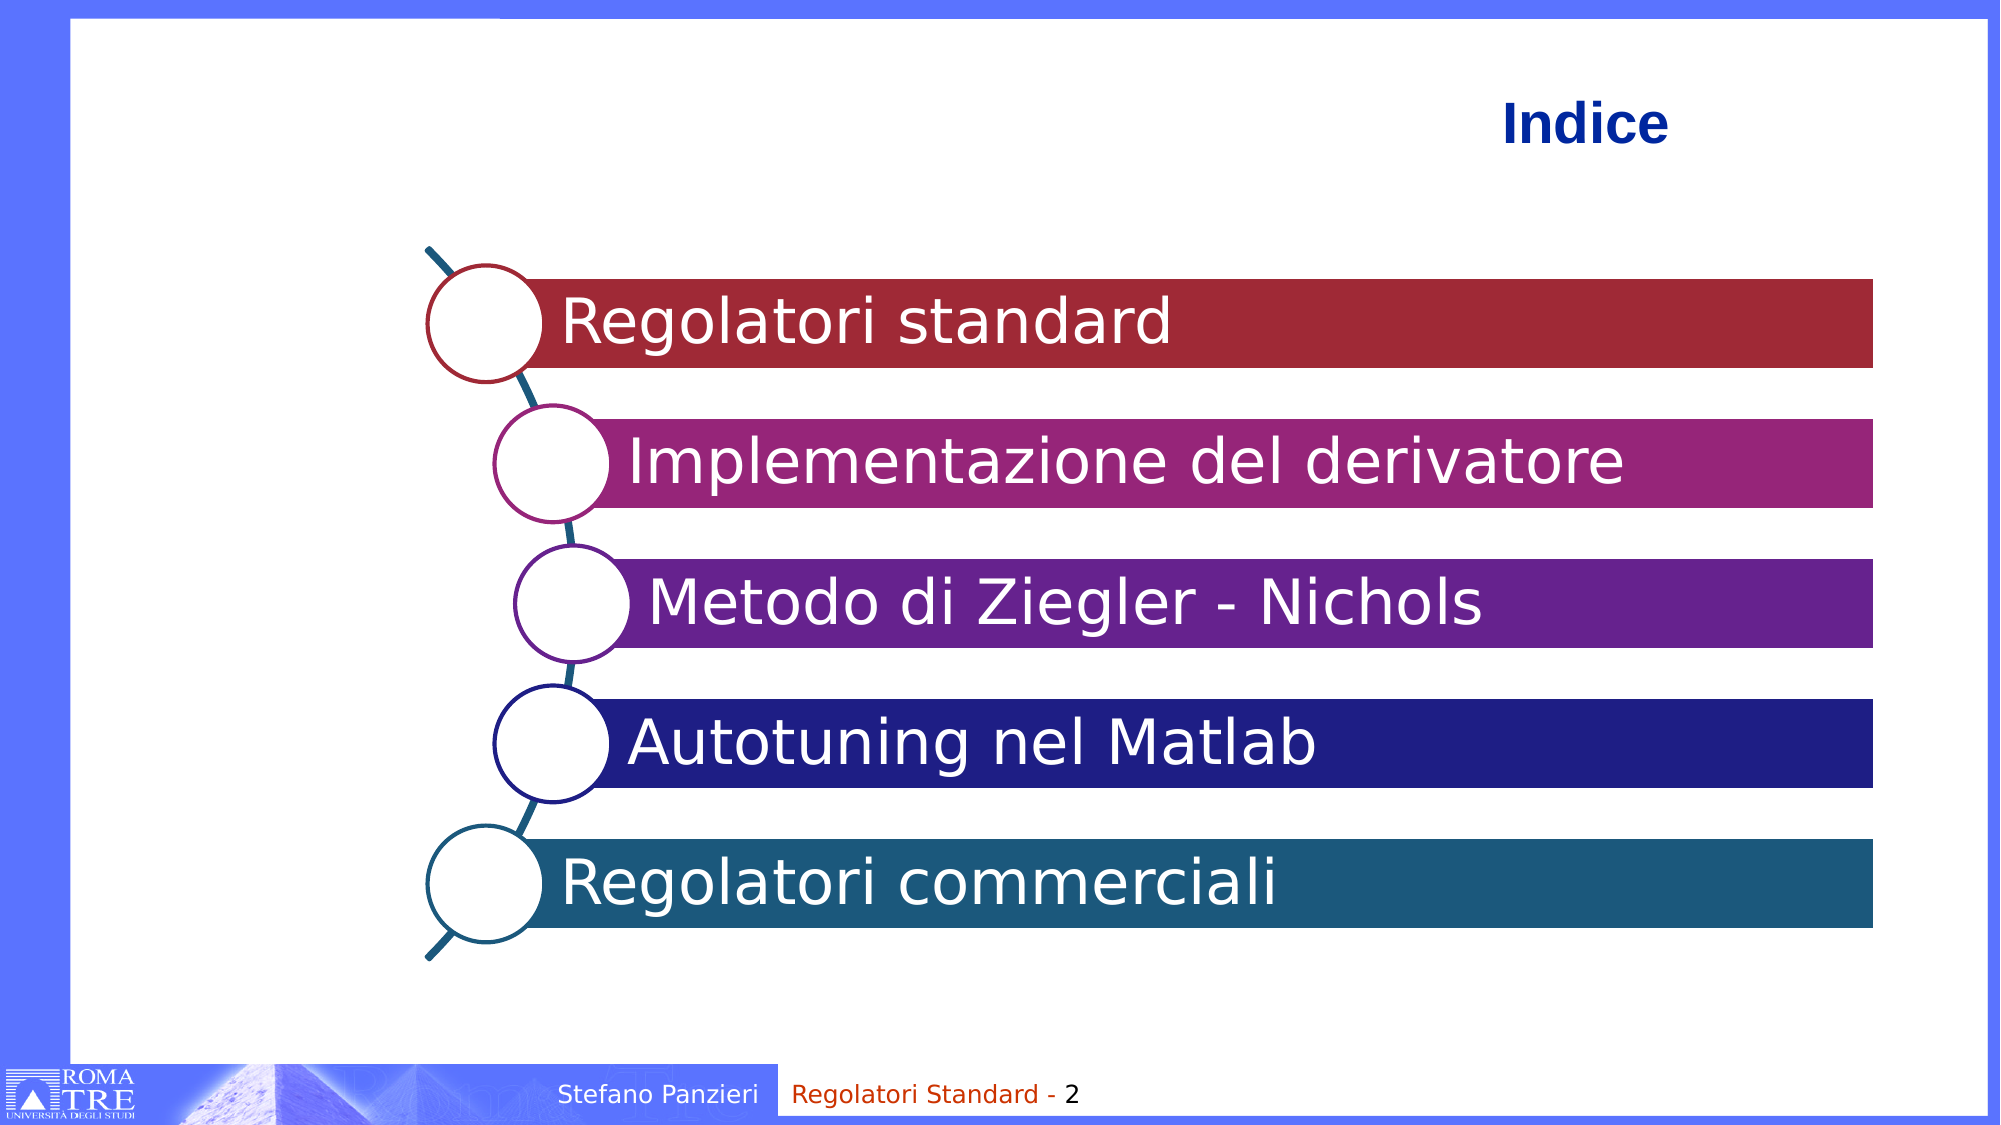

# Indice
Regolatori standard
Implementazione del derivatore
Metodo di Ziegler - Nichols
Autotuning nel Matlab
Regolatori commerciali